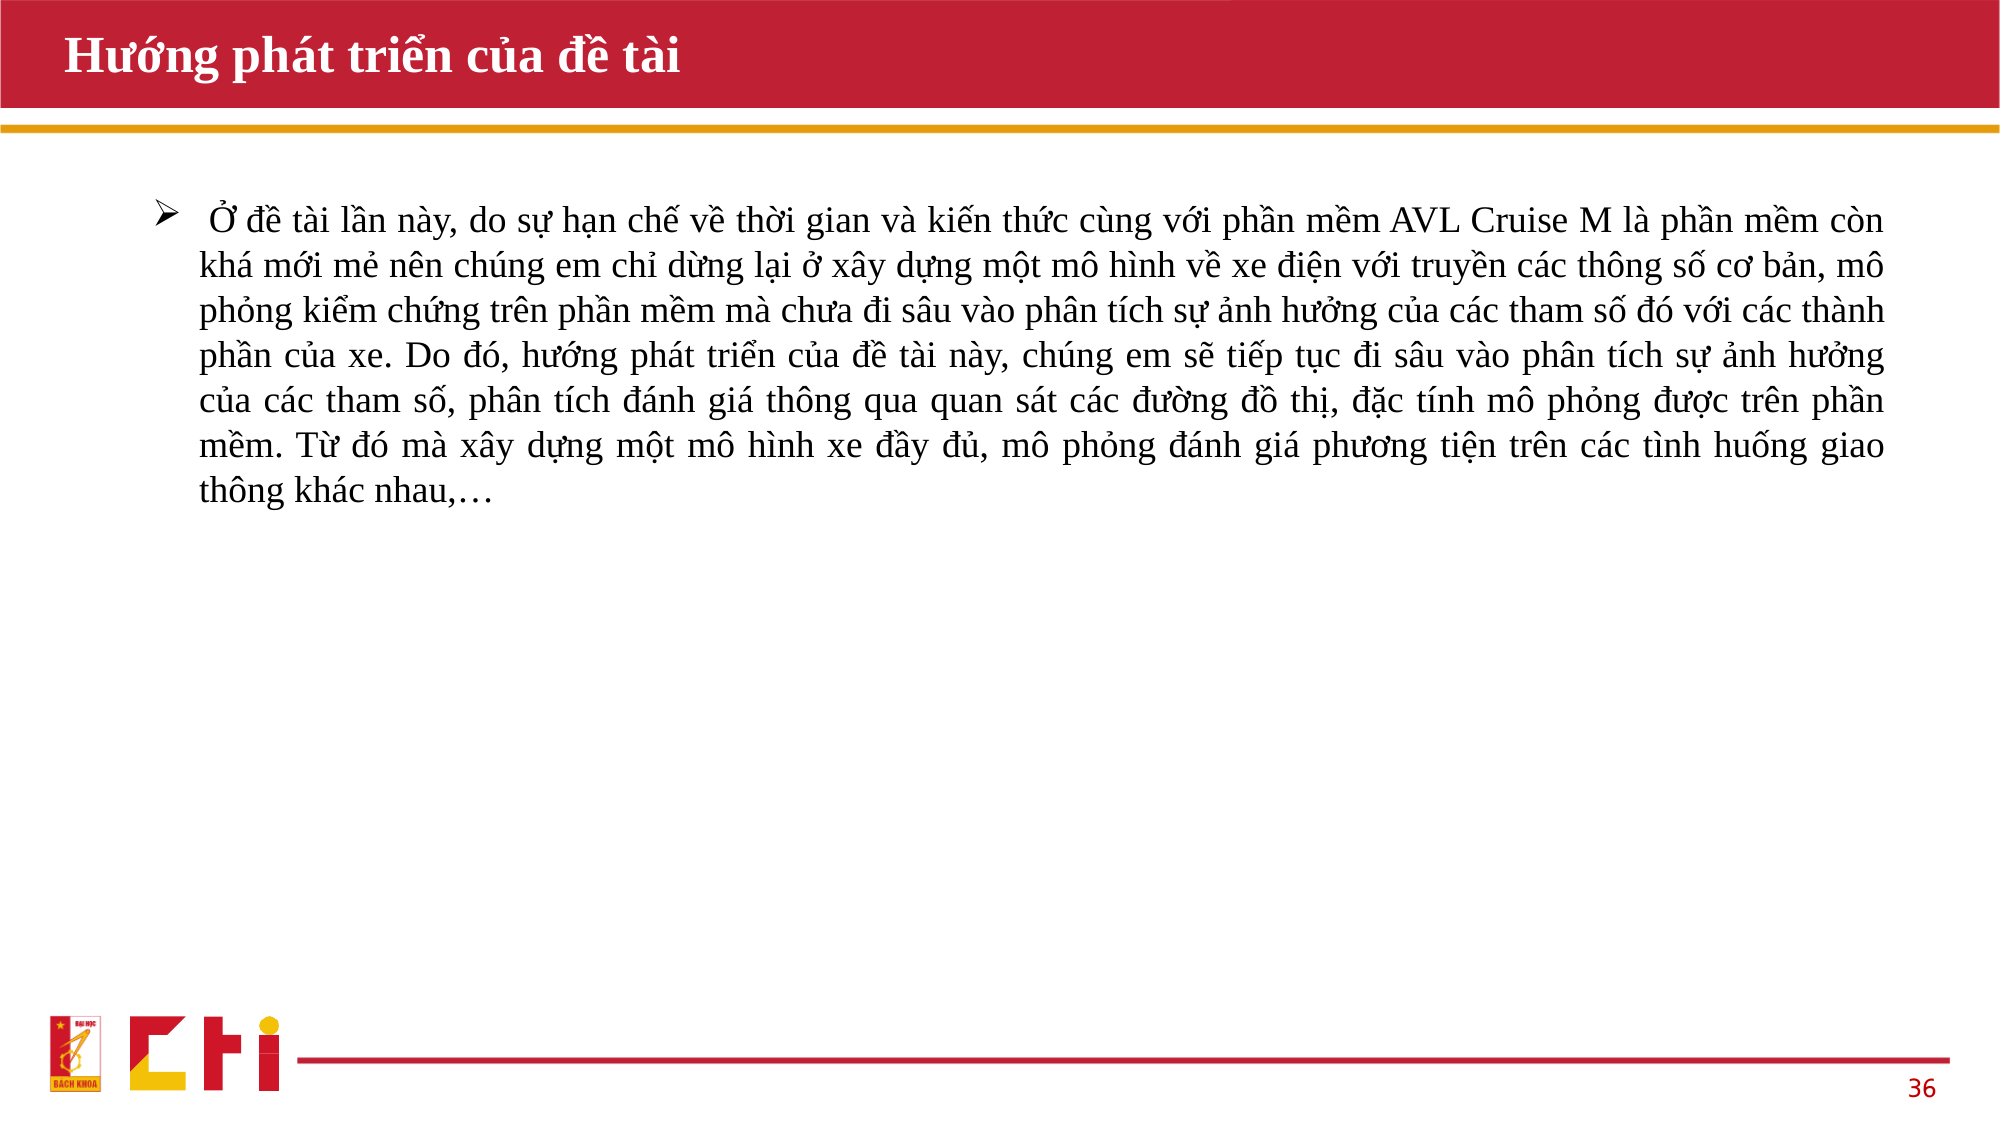

Hướng phát triển của đề tài
 Ở đề tài lần này, do sự hạn chế về thời gian và kiến thức cùng với phần mềm AVL Cruise M là phần mềm còn khá mới mẻ nên chúng em chỉ dừng lại ở xây dựng một mô hình về xe điện với truyền các thông số cơ bản, mô phỏng kiểm chứng trên phần mềm mà chưa đi sâu vào phân tích sự ảnh hưởng của các tham số đó với các thành phần của xe. Do đó, hướng phát triển của đề tài này, chúng em sẽ tiếp tục đi sâu vào phân tích sự ảnh hưởng của các tham số, phân tích đánh giá thông qua quan sát các đường đồ thị, đặc tính mô phỏng được trên phần mềm. Từ đó mà xây dựng một mô hình xe đầy đủ, mô phỏng đánh giá phương tiện trên các tình huống giao thông khác nhau,…
36